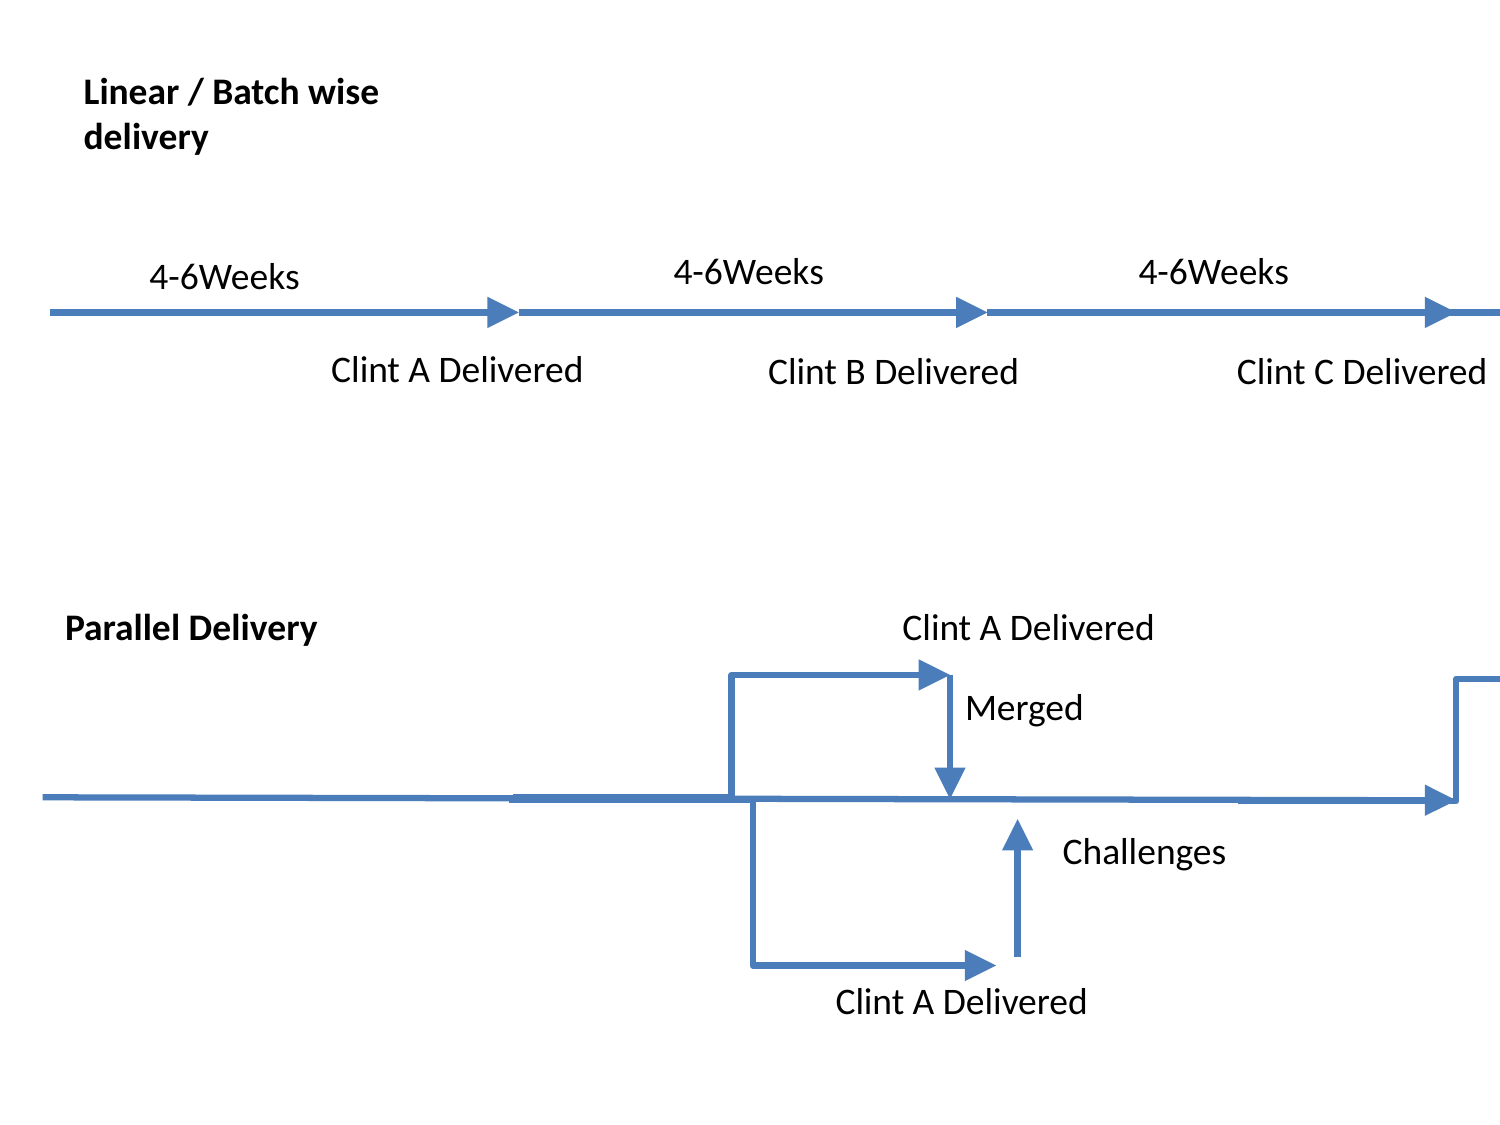

Linear / Batch wise delivery
4-6Weeks
4-6Weeks
4-6Weeks
4-6Weeks
Clint A Delivered
Clint B Delivered
Clint C Delivered
Clint A Delivered
Only after 4 months PLUS
Parallel Delivery
Clint A Delivered
Merged
Challenges
Clint A Delivered